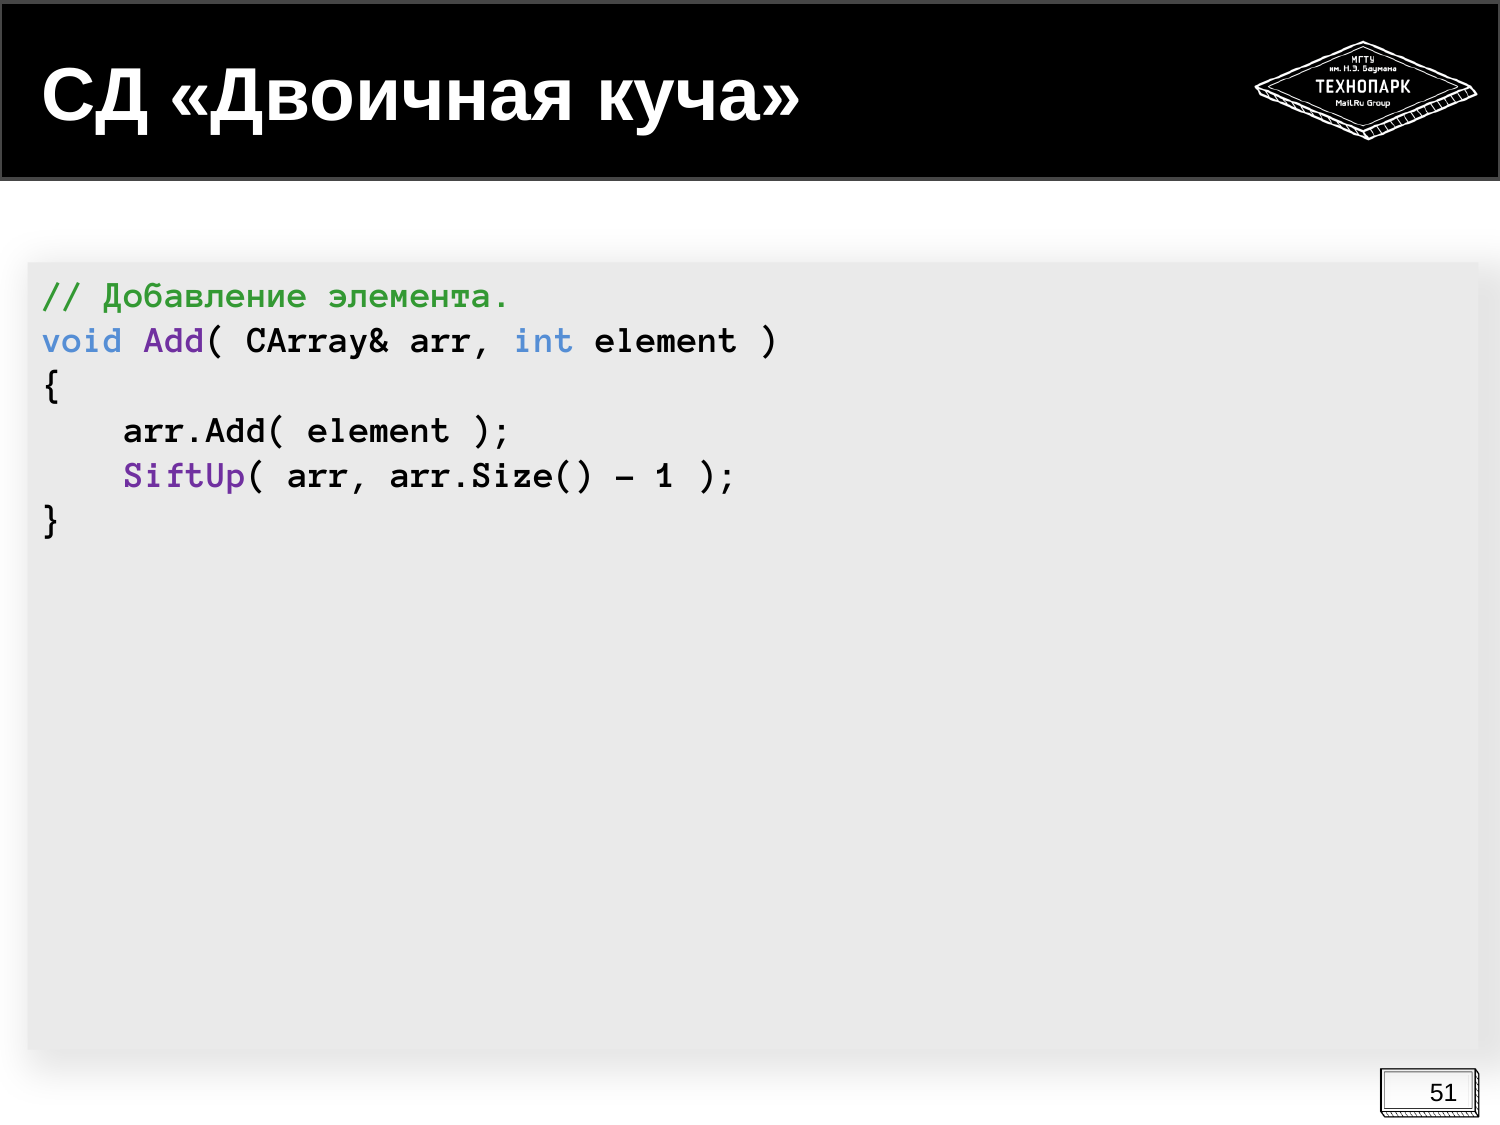

# СД «Двоичная куча»
// Добавление элемента.
void Add( CArray& arr, int element )
{
    arr.Add( element );
    SiftUp( arr, arr.Size() - 1 );
}
51